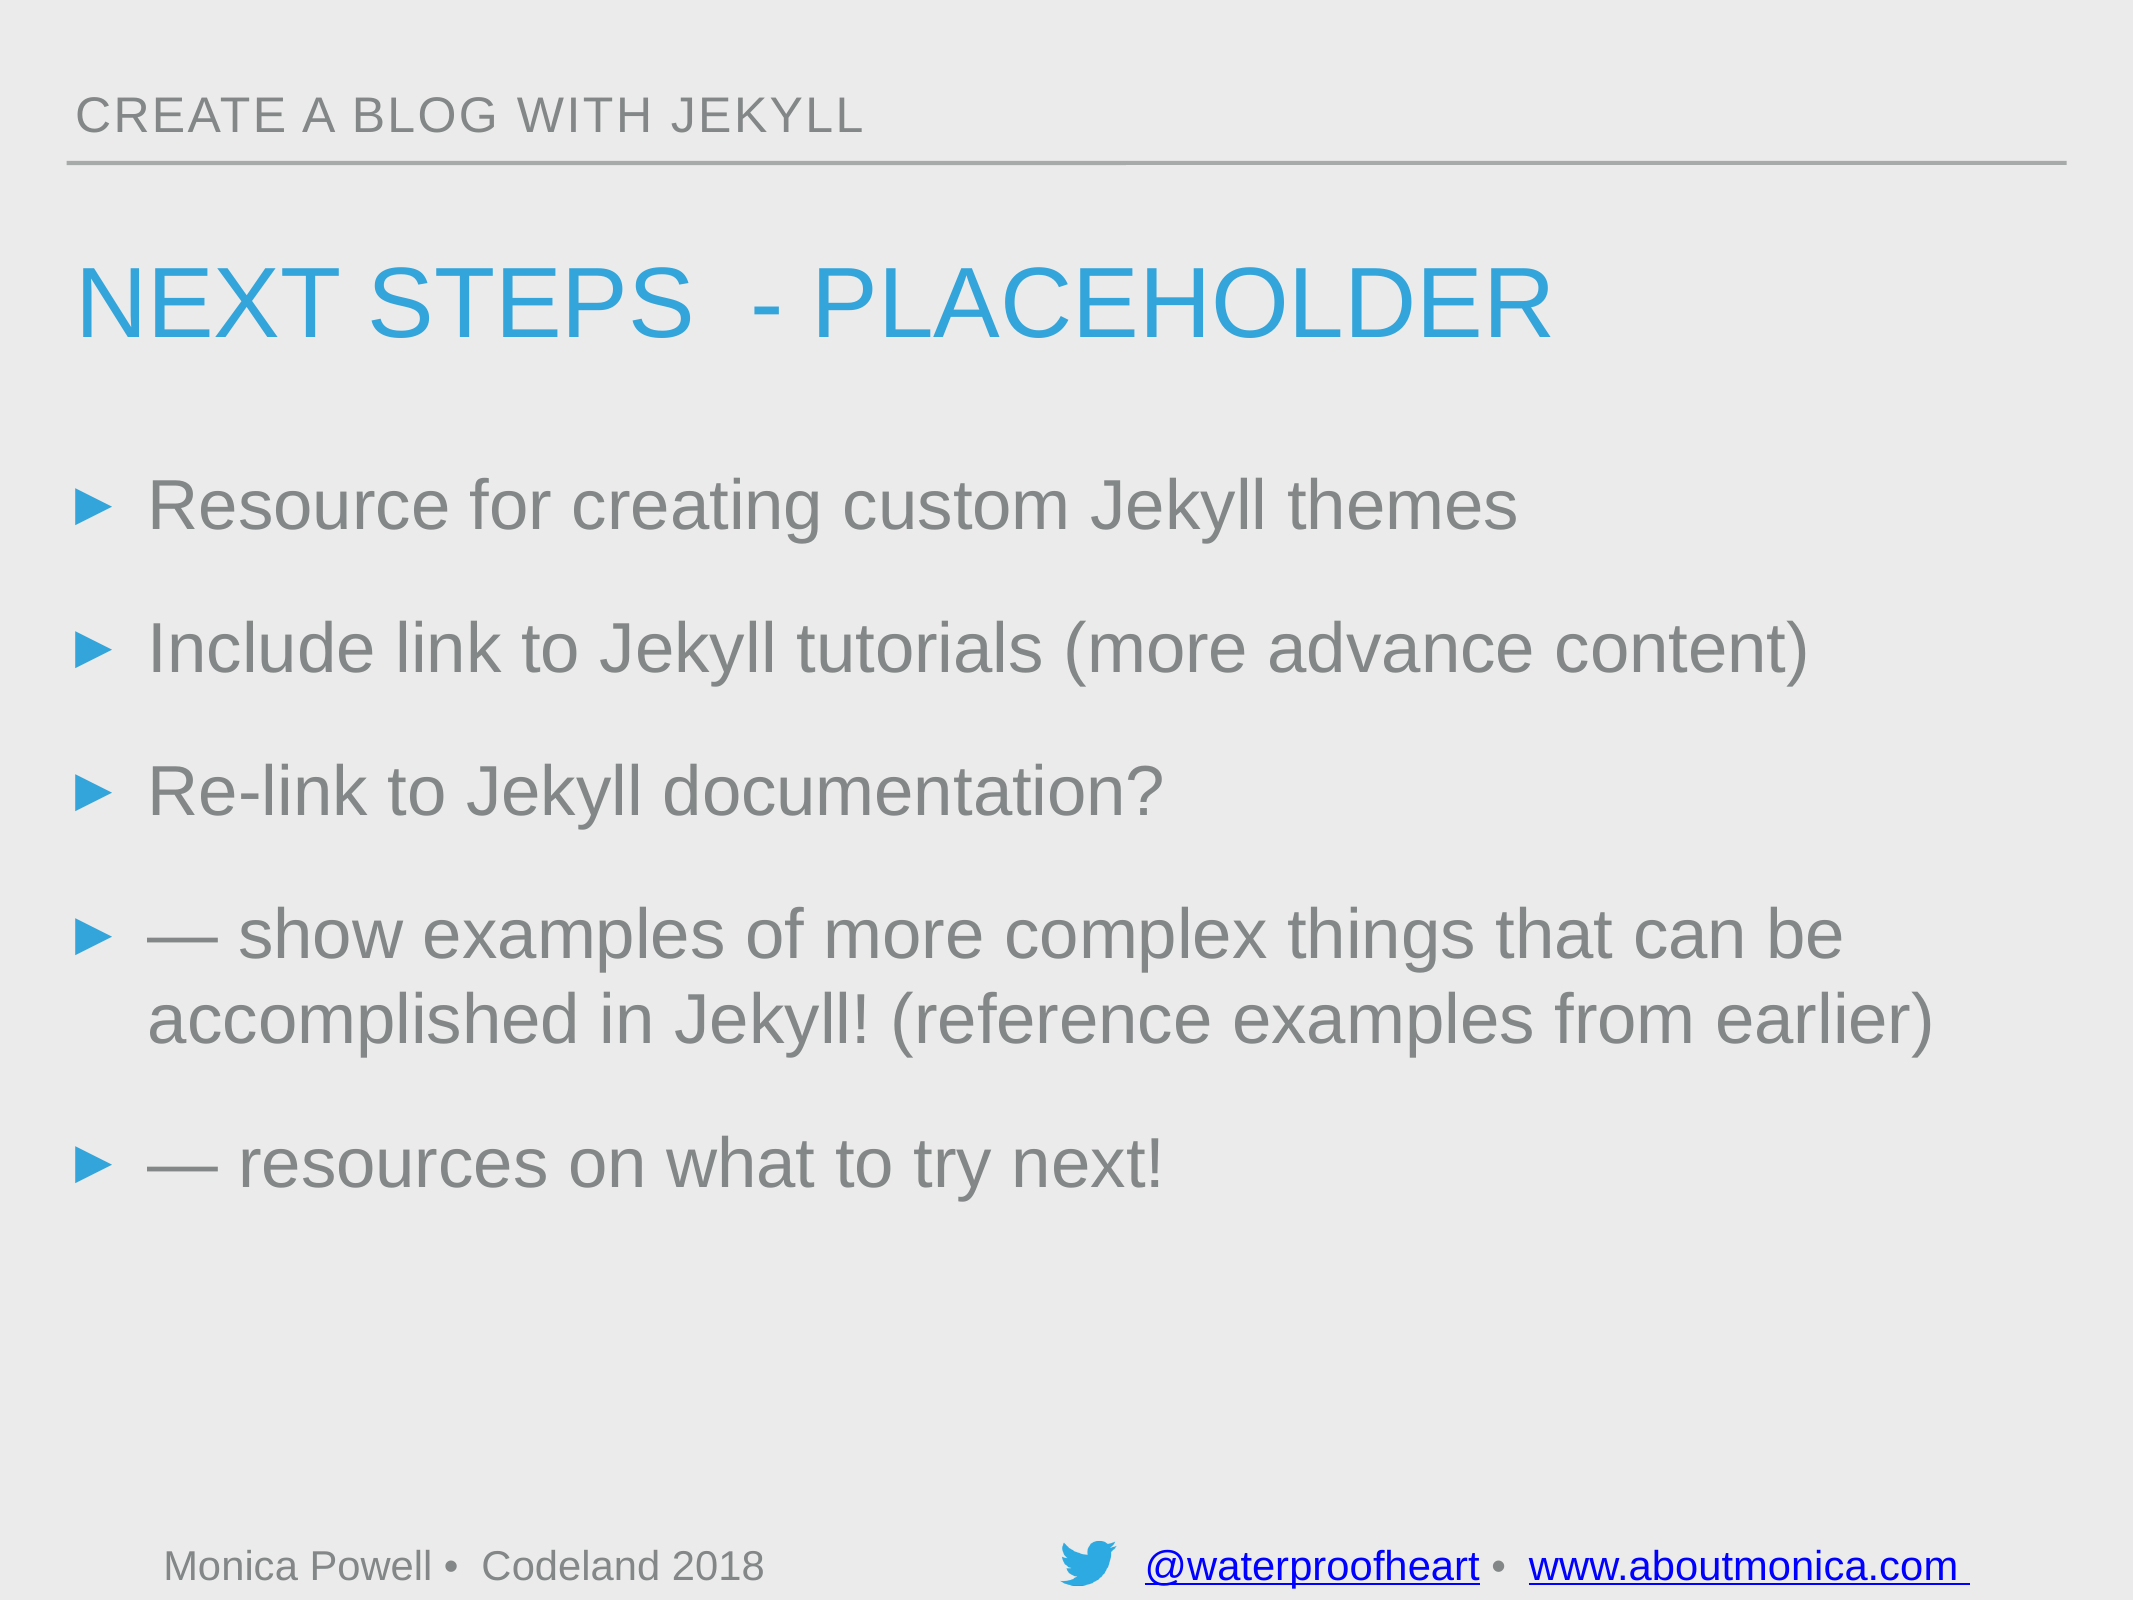

CREATE A BLOG WITH JEKYLL
# NEXT STEPS  - PLaceholder
Resource for creating custom Jekyll themes
Include link to Jekyll tutorials (more advance content)
Re-link to Jekyll documentation?
— show examples of more complex things that can be accomplished in Jekyll! (reference examples from earlier)
— resources on what to try next!